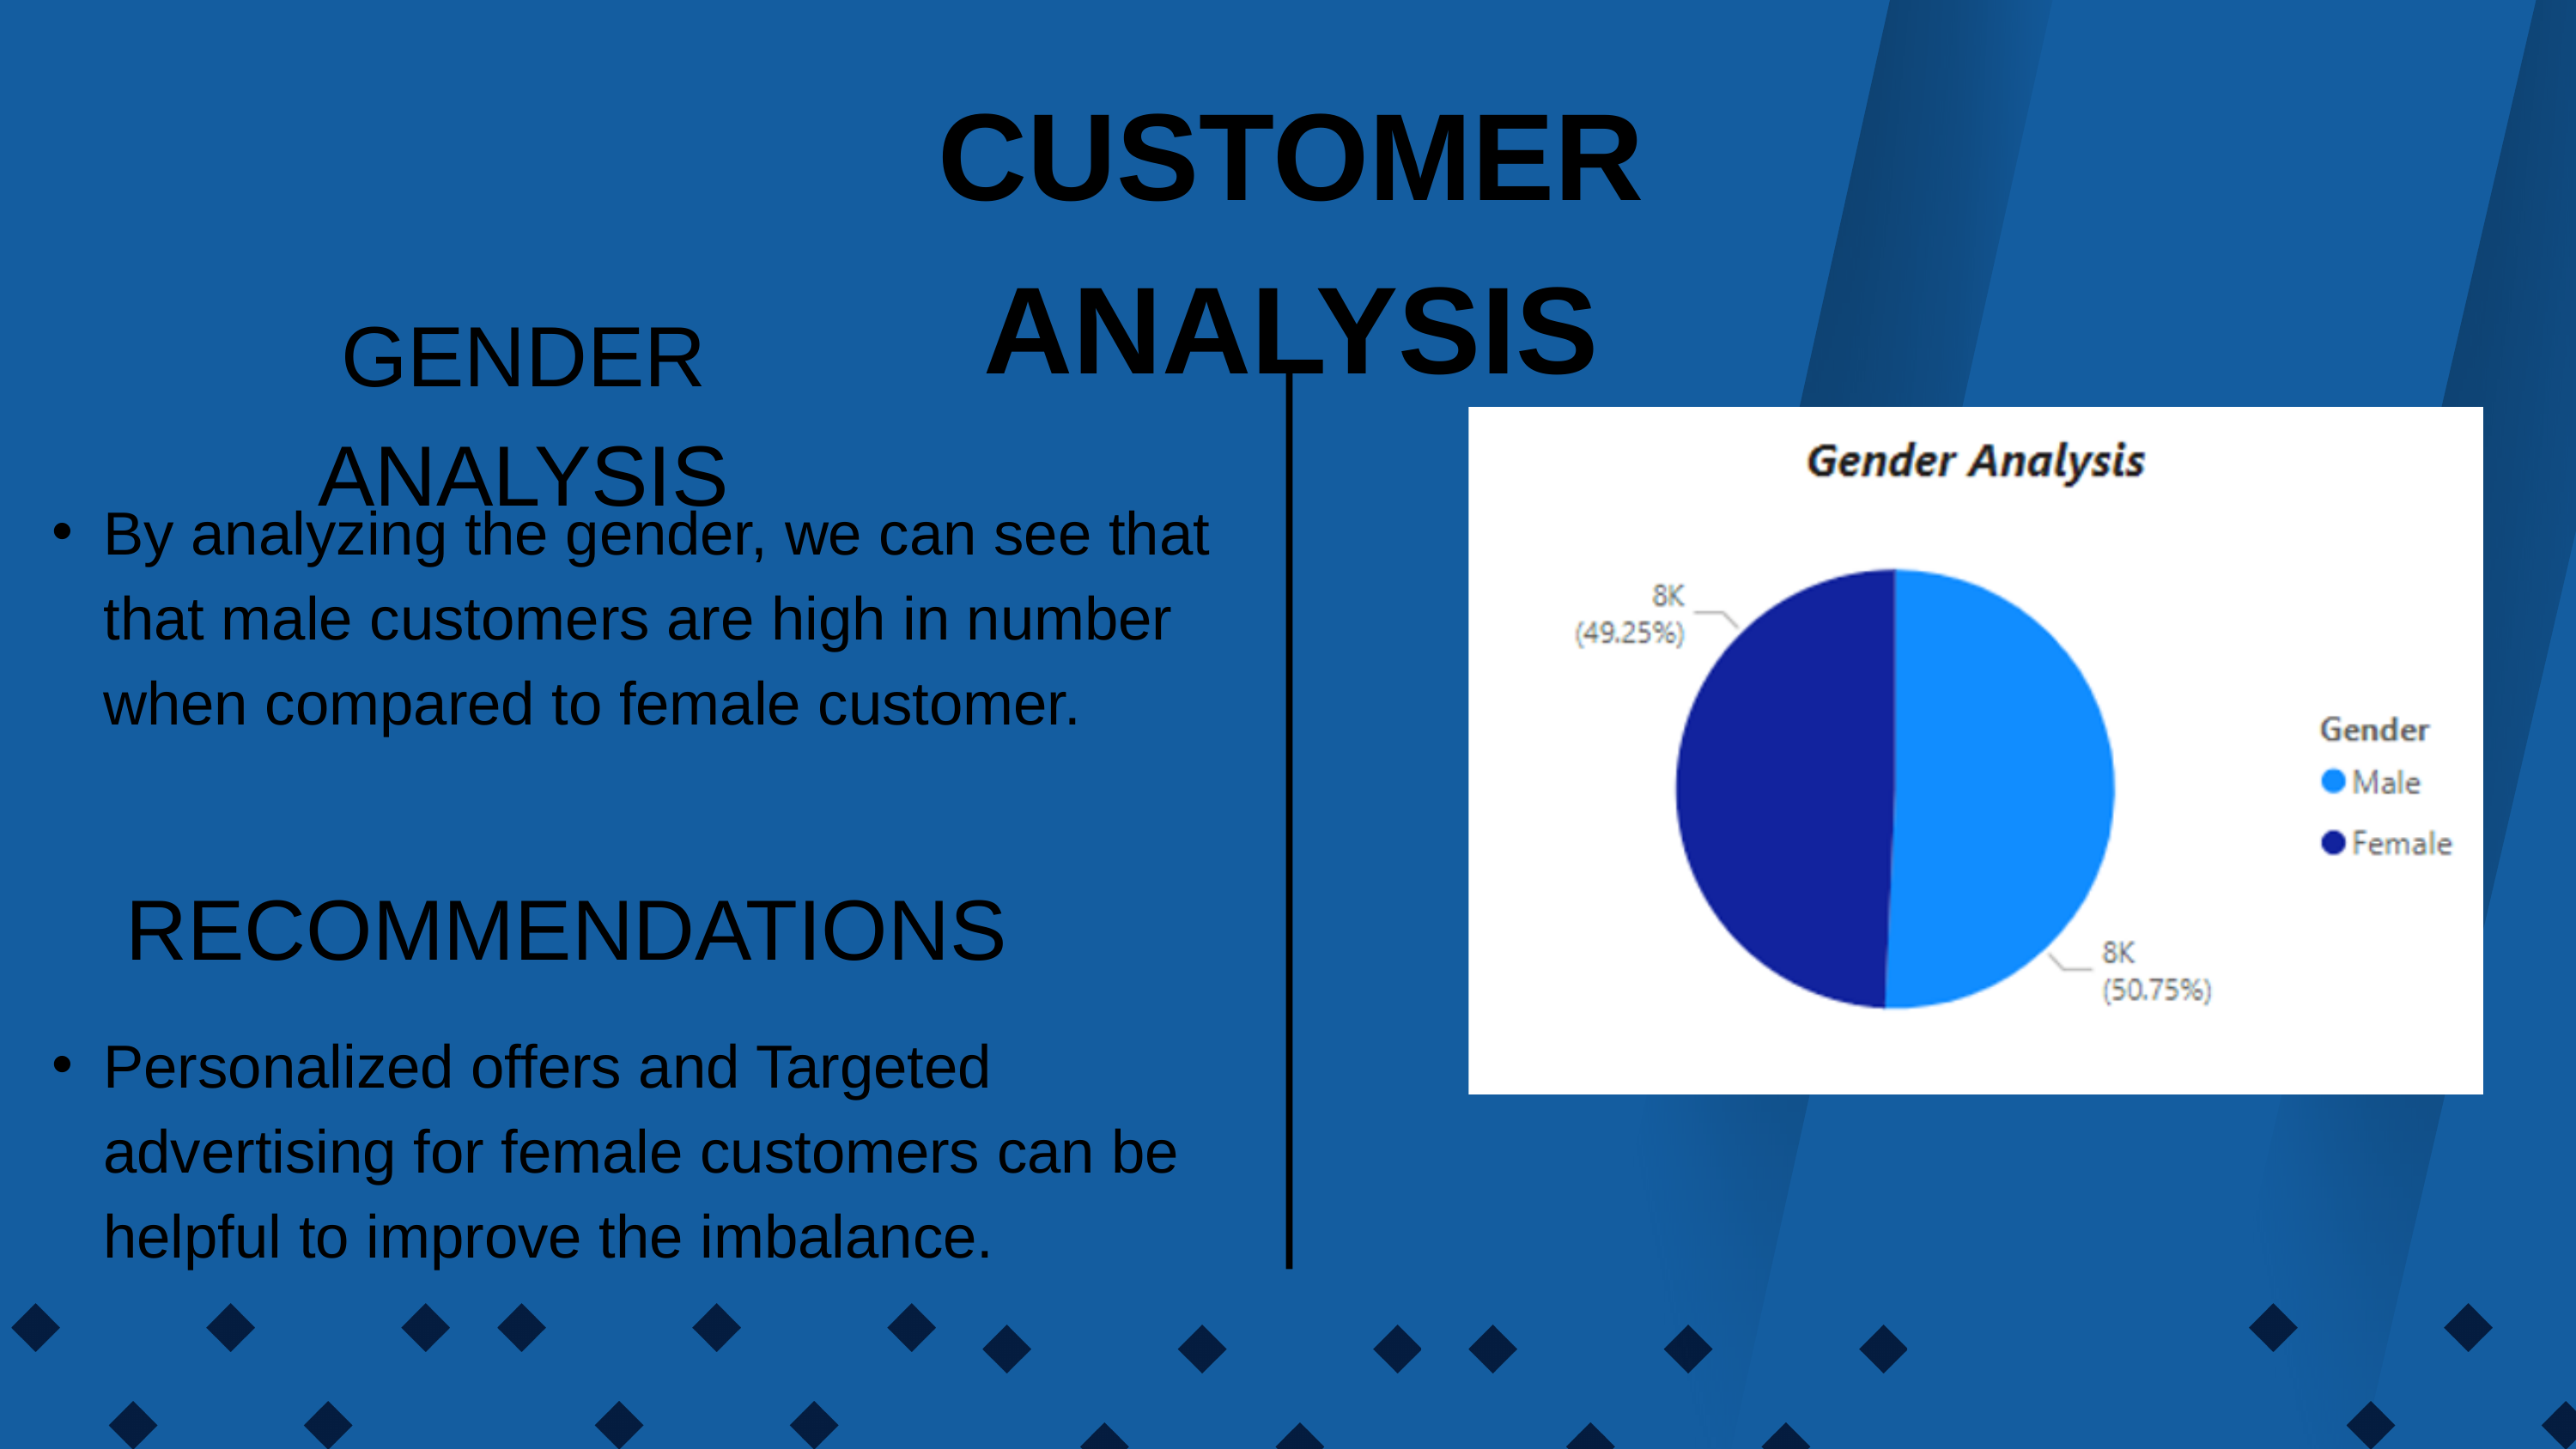

CUSTOMER ANALYSIS
GENDER ANALYSIS

By analyzing the gender, we can see that that male customers are high in number when compared to female customer.

RECOMMENDATIONS
Personalized offers and Targeted advertising for female customers can be helpful to improve the imbalance.